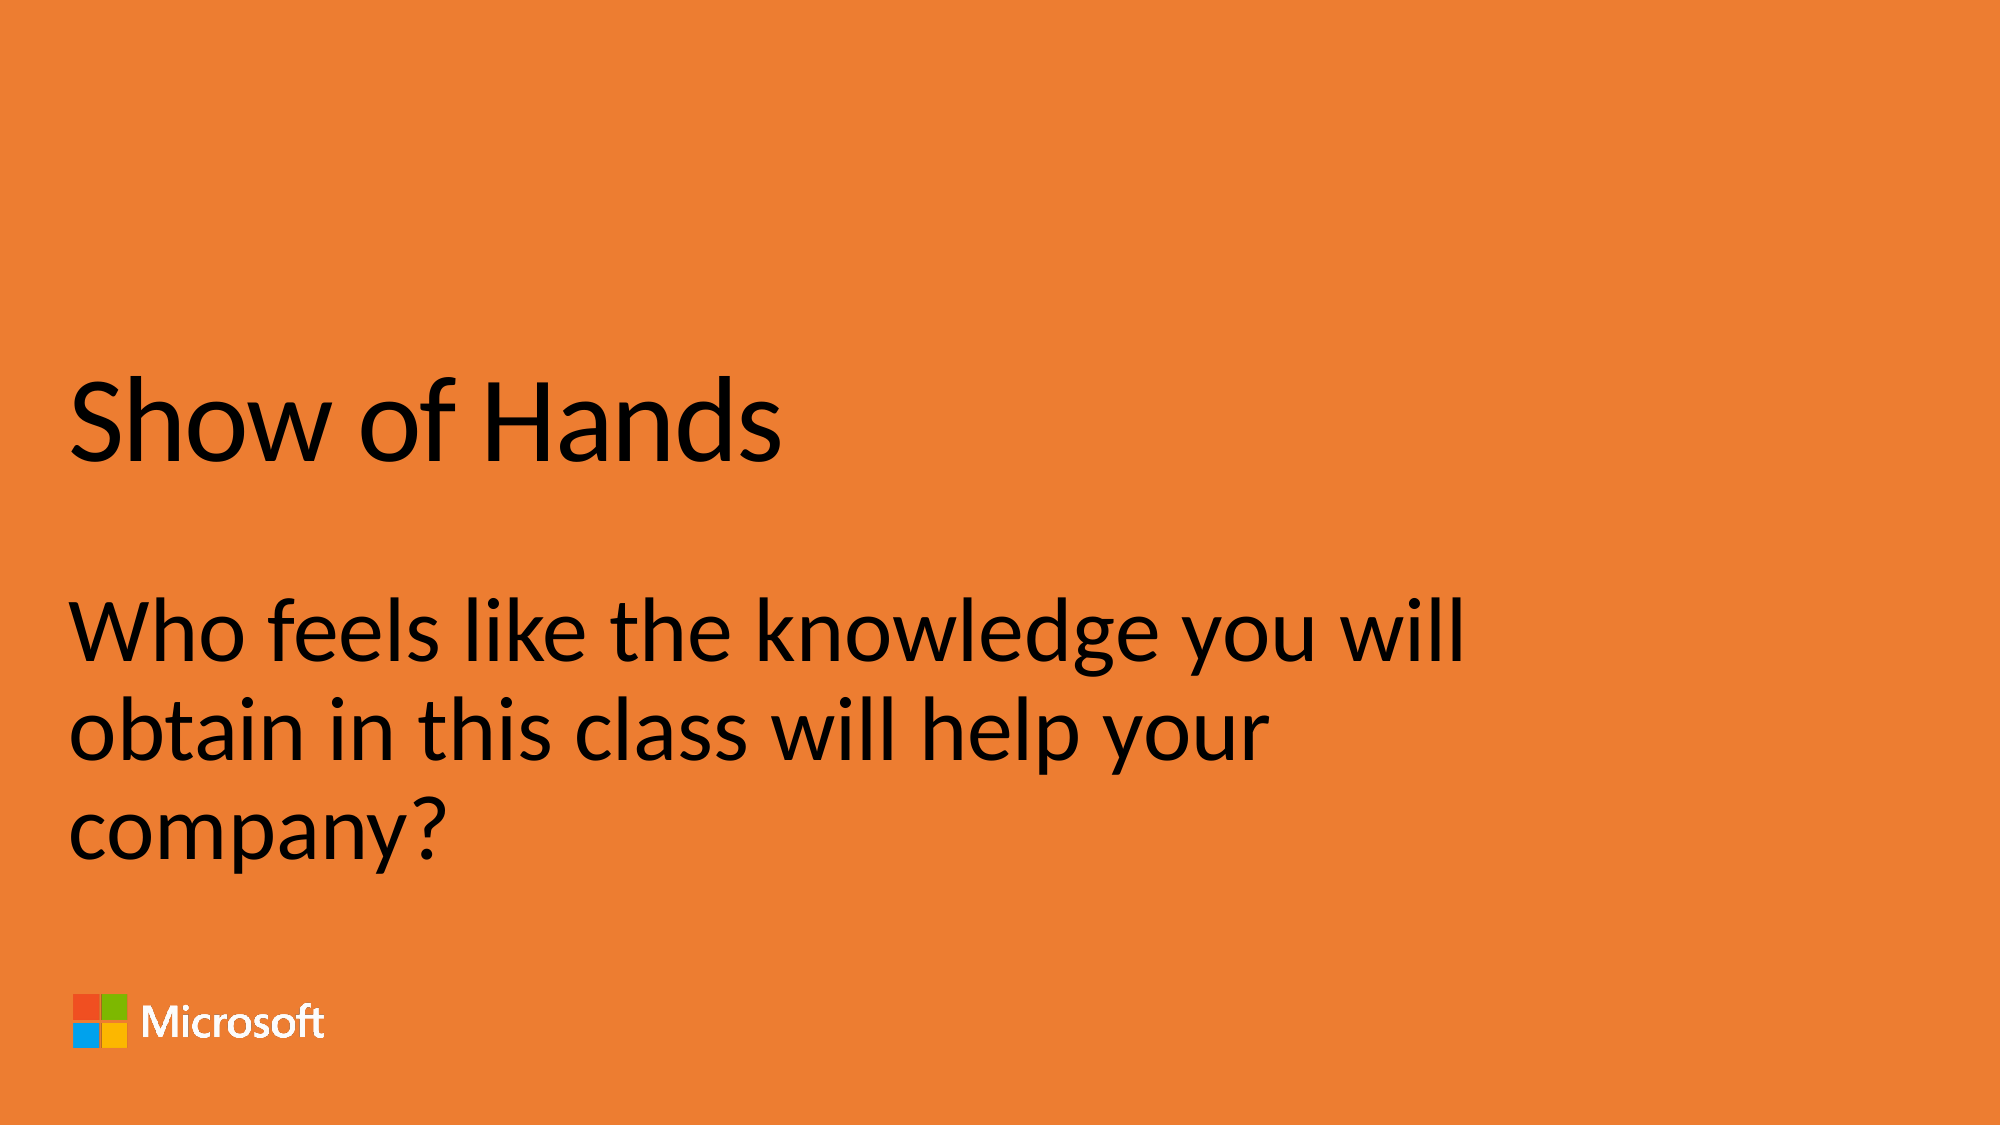

# Show of Hands
Who feels like the knowledge you will obtain in this class will help your company?